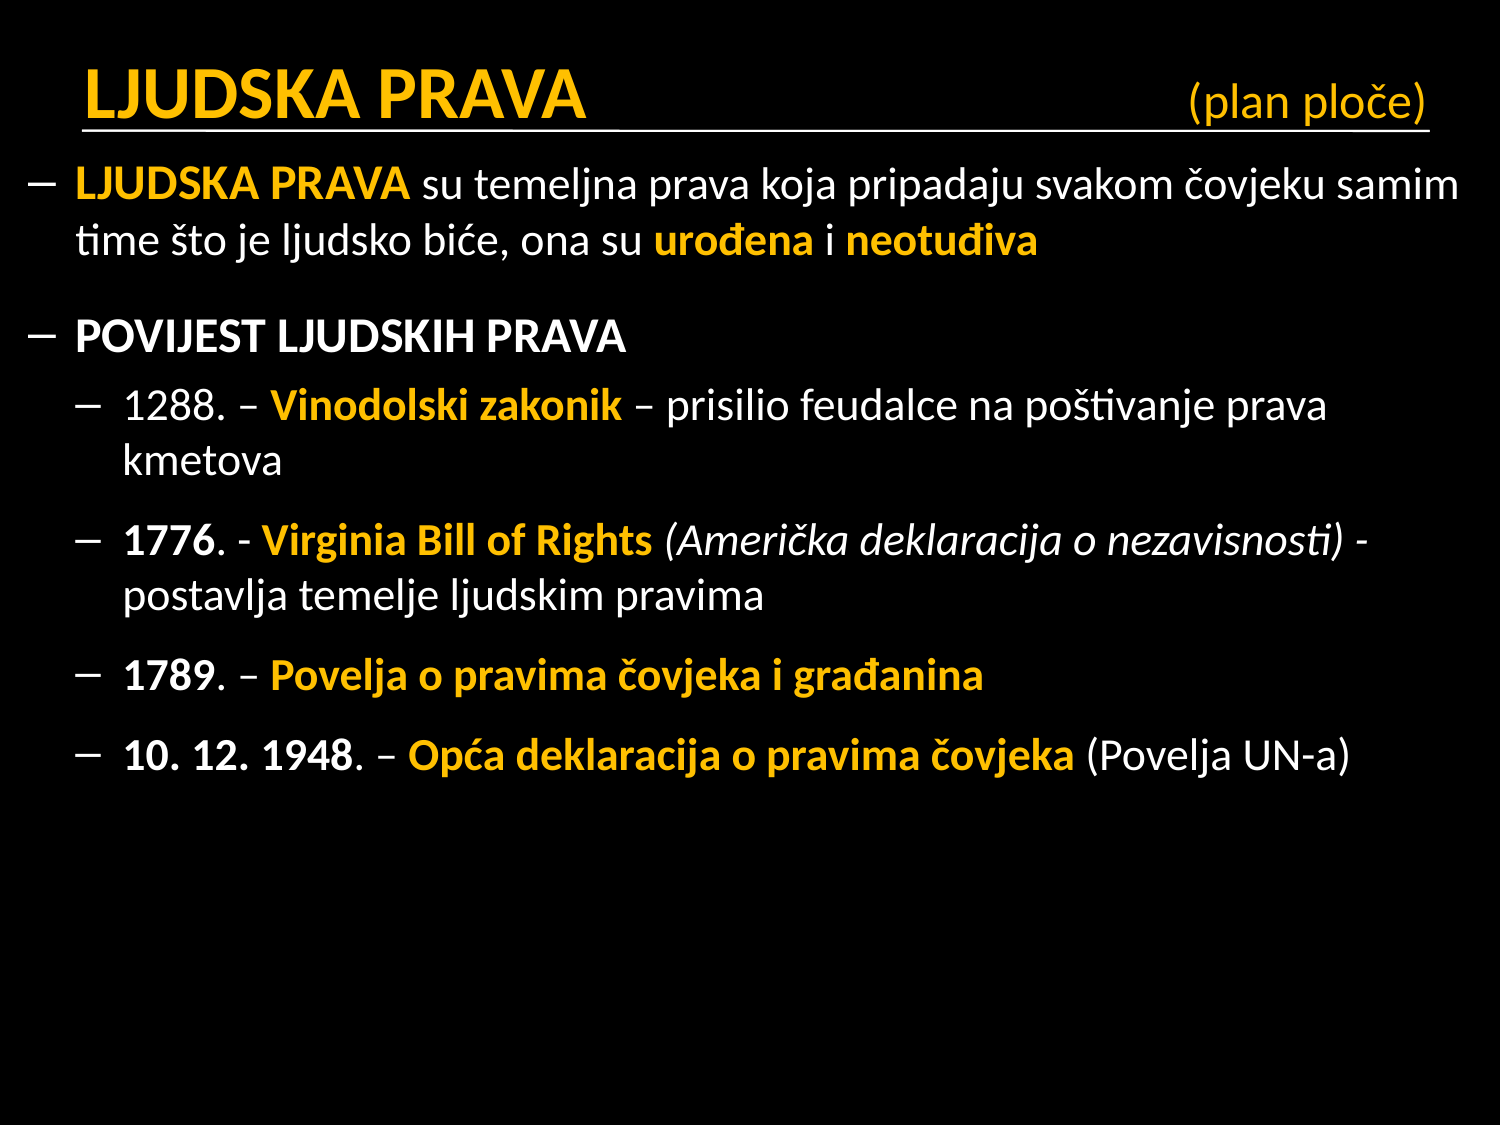

LJUDSKA PRAVA  					  (plan ploče)
LJUDSKA PRAVA su temeljna prava koja pripadaju svakom čovjeku samim time što je ljudsko biće, ona su urođena i neotuđiva
POVIJEST LJUDSKIH PRAVA
1288. – Vinodolski zakonik – prisilio feudalce na poštivanje prava kmetova
1776. - Virginia Bill of Rights (Američka deklaracija o nezavisnosti) - postavlja temelje ljudskim pravima
1789. – Povelja o pravima čovjeka i građanina
10. 12. 1948. – Opća deklaracija o pravima čovjeka (Povelja UN-a)